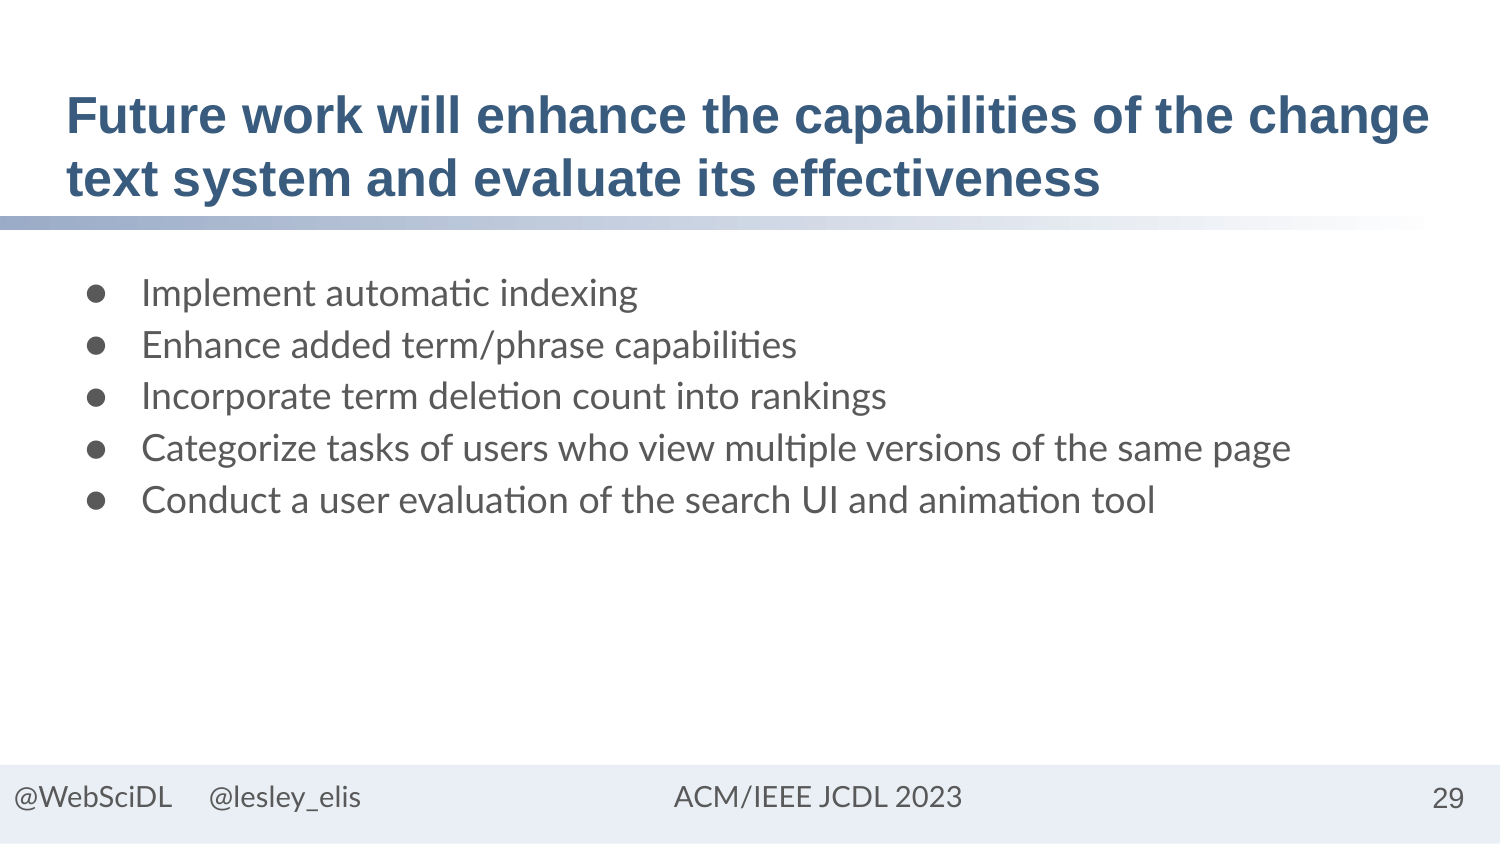

# Future work will enhance the capabilities of the change text system and evaluate its effectiveness
Implement automatic indexing
Enhance added term/phrase capabilities
Incorporate term deletion count into rankings
Categorize tasks of users who view multiple versions of the same page
Conduct a user evaluation of the search UI and animation tool

@WebSciDL     @lesley_elis                                          ACM/IEEE JCDL 2023
29